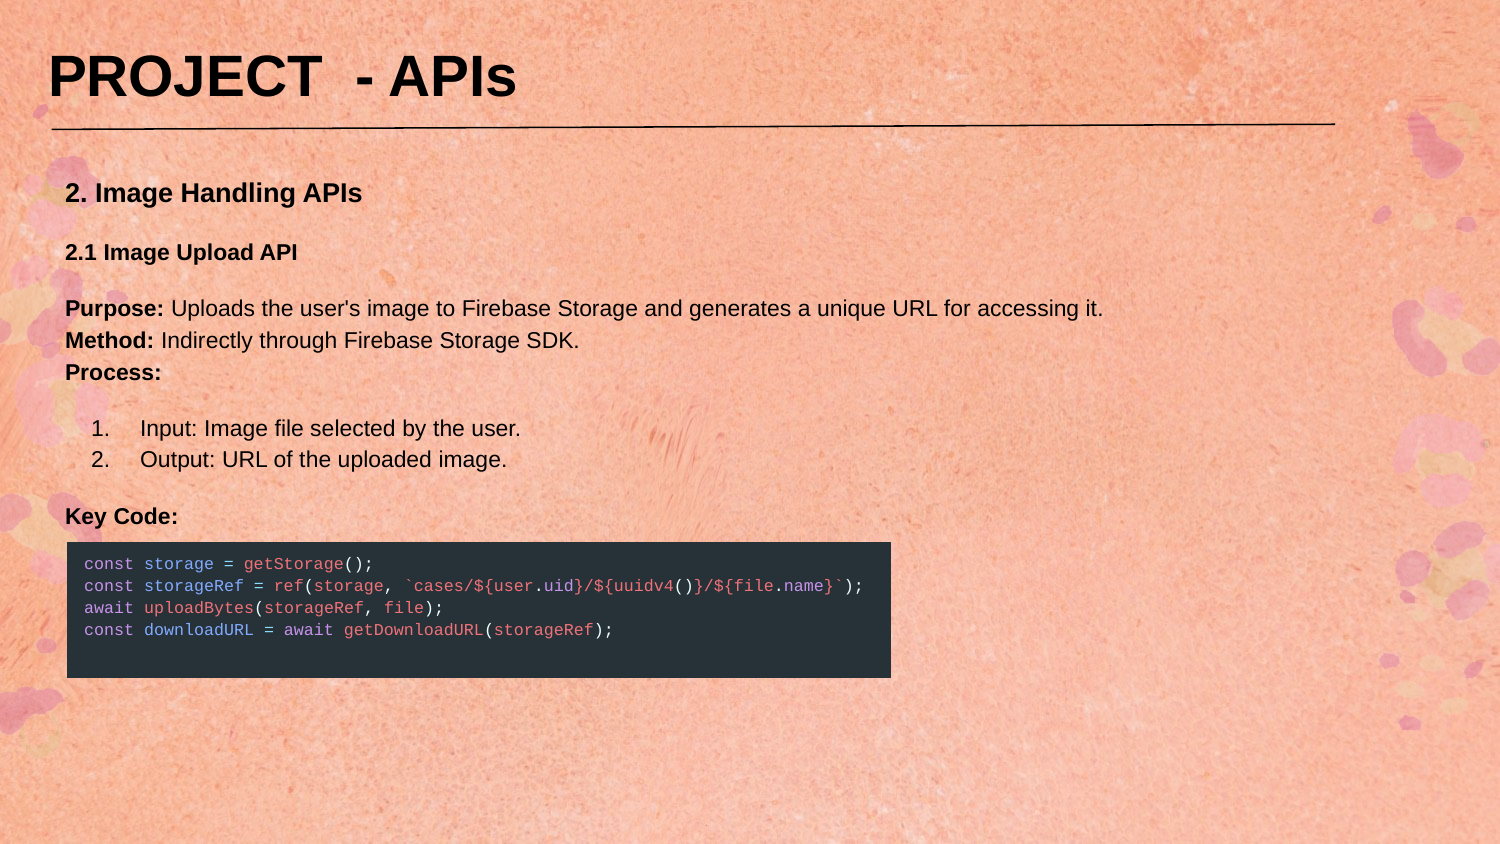

PROJECT  - APIs
2. Image Handling APIs
2.1 Image Upload API
Purpose: Uploads the user's image to Firebase Storage and generates a unique URL for accessing it.
Method: Indirectly through Firebase Storage SDK.
Process:
Input: Image file selected by the user.
Output: URL of the uploaded image.
Key Code:

| const storage = getStorage(); const storageRef = ref(storage, `cases/${user.uid}/${uuidv4()}/${file.name}`); await uploadBytes(storageRef, file); const downloadURL = await getDownloadURL(storageRef); ​ |
| --- |